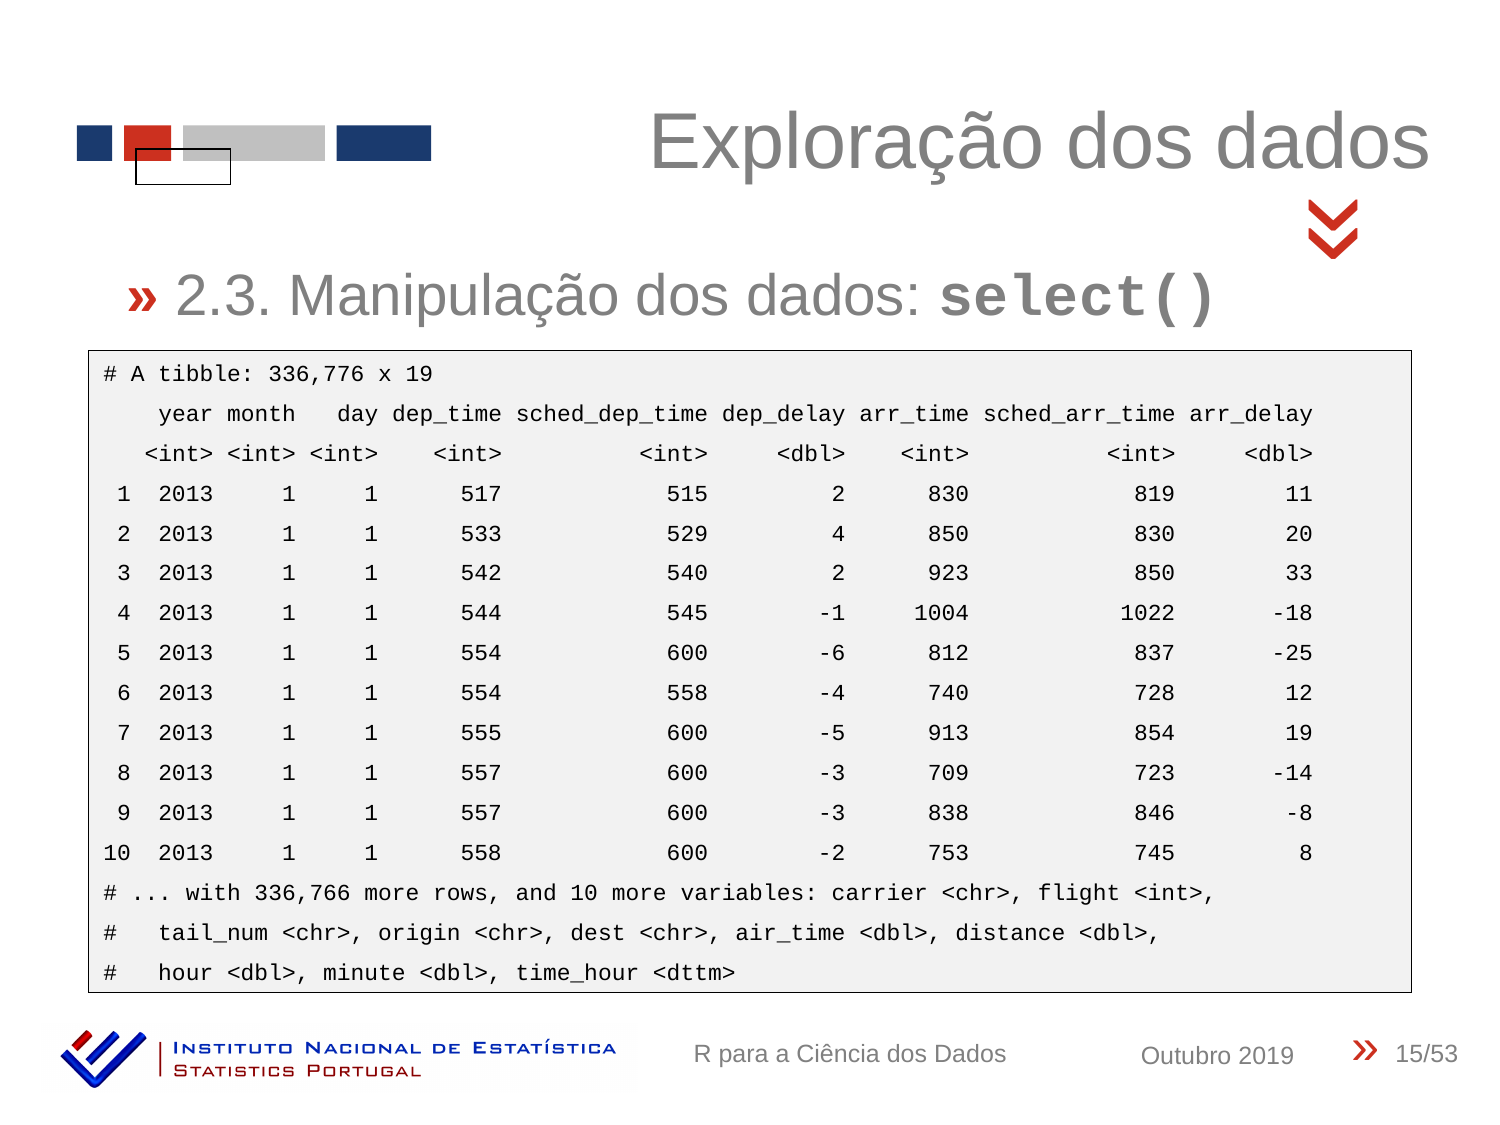

Exploração dos dados
«
» 2.3. Manipulação dos dados: select()
# A tibble: 336,776 x 19
    year month   day dep_time sched_dep_time dep_delay arr_time sched_arr_time arr_delay
   <int> <int> <int>    <int>          <int>     <dbl>    <int>          <int>     <dbl>
 1  2013     1     1      517            515         2      830            819        11
 2  2013     1     1      533            529         4      850            830        20
 3  2013     1     1      542            540         2      923            850        33
 4  2013     1     1      544            545        -1     1004           1022       -18
 5  2013     1     1      554            600        -6      812            837       -25
 6  2013     1     1      554            558        -4      740            728        12
 7  2013     1     1      555            600        -5      913            854        19
 8  2013     1     1      557            600        -3      709            723       -14
 9  2013     1     1      557            600        -3      838            846        -8
10  2013     1     1      558            600        -2      753            745         8
# ... with 336,766 more rows, and 10 more variables: carrier <chr>, flight <int>,
#   tail_num <chr>, origin <chr>, dest <chr>, air_time <dbl>, distance <dbl>,
#   hour <dbl>, minute <dbl>, time_hour <dttm>
15